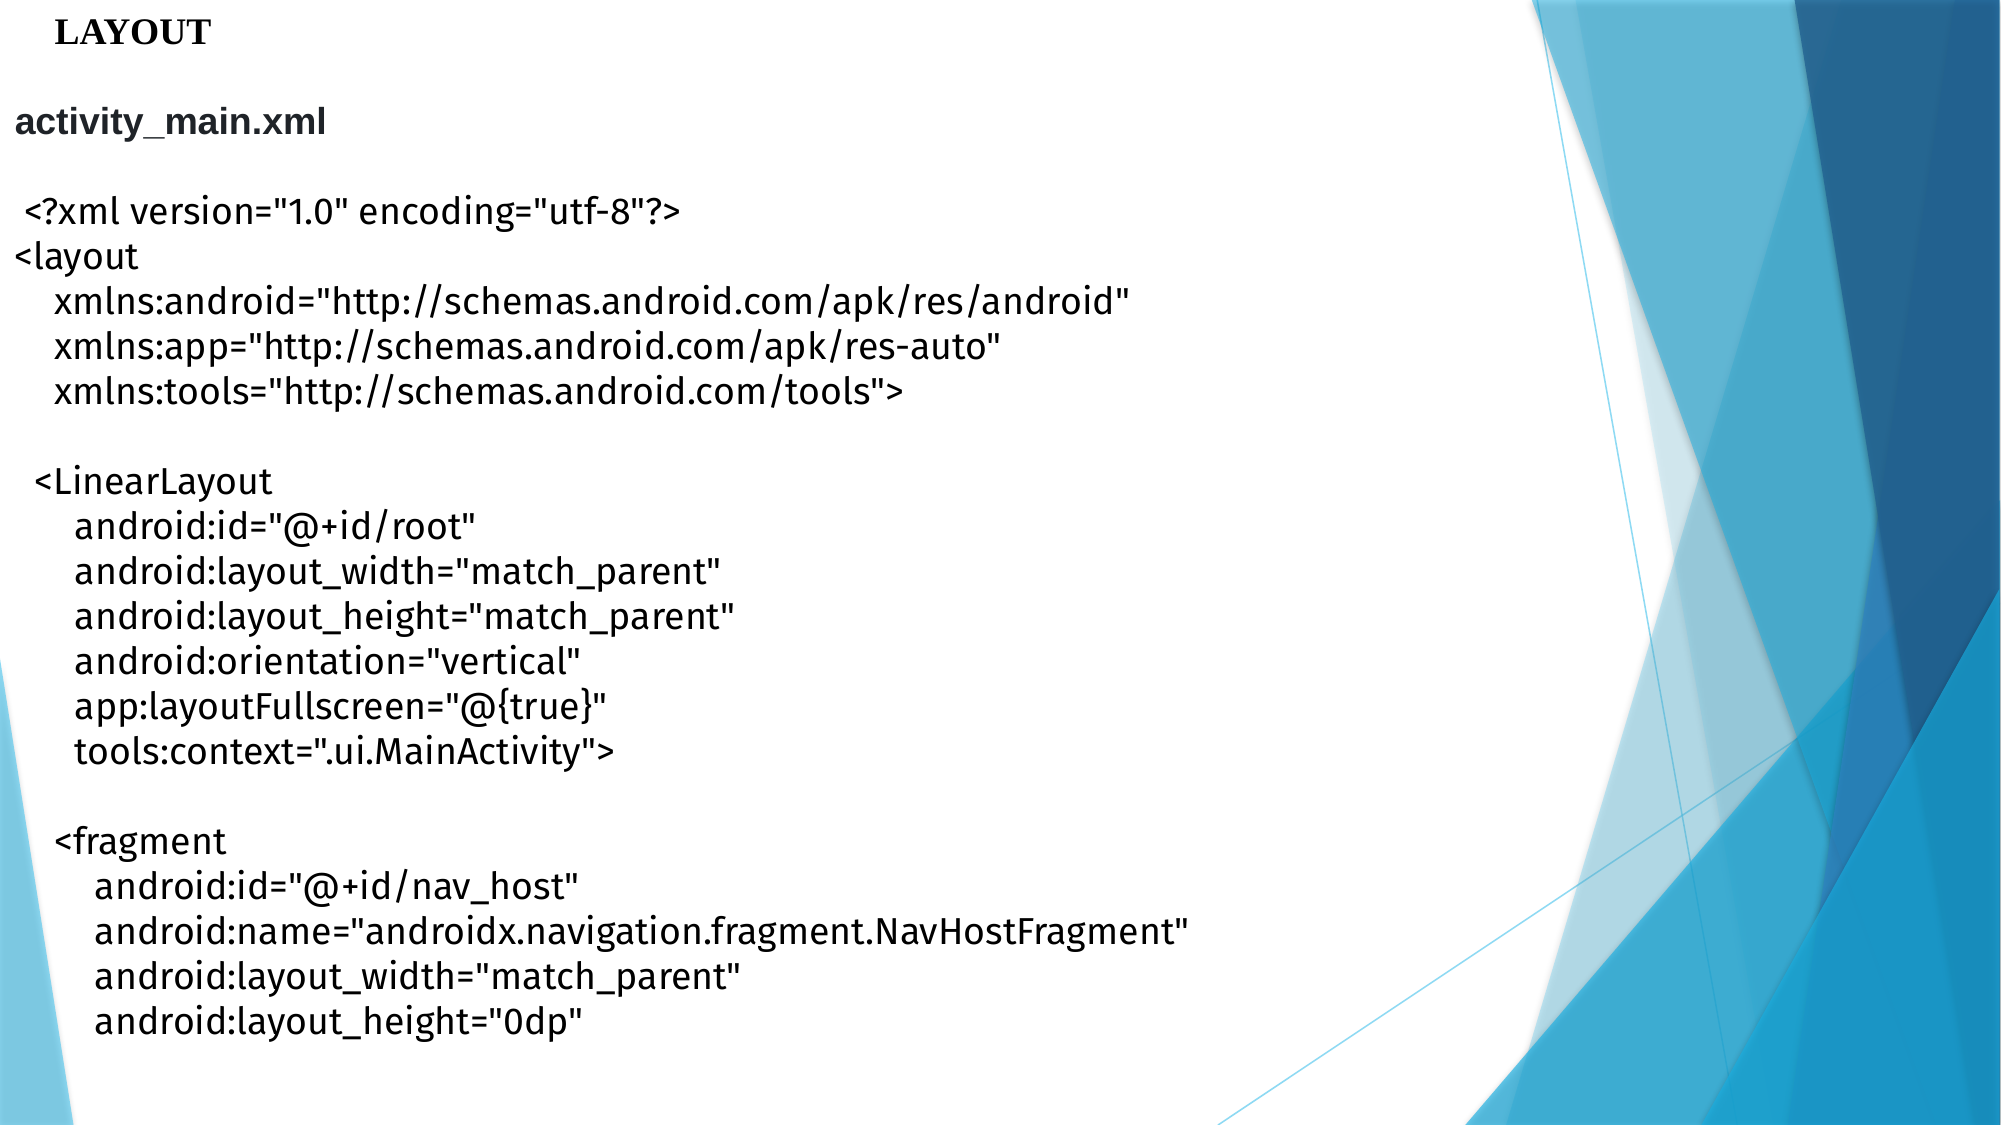

LAYOUT

activity_main.xml

 <?xml version="1.0" encoding="utf-8"?>
<layout
    xmlns:android="http://schemas.android.com/apk/res/android"
    xmlns:app="http://schemas.android.com/apk/res-auto"
    xmlns:tools="http://schemas.android.com/tools">

  <LinearLayout
      android:id="@+id/root"
      android:layout_width="match_parent"
      android:layout_height="match_parent"
      android:orientation="vertical"
      app:layoutFullscreen="@{true}"
      tools:context=".ui.MainActivity">

    <fragment
        android:id="@+id/nav_host"
        android:name="androidx.navigation.fragment.NavHostFragment"
        android:layout_width="match_parent"
        android:layout_height="0dp"